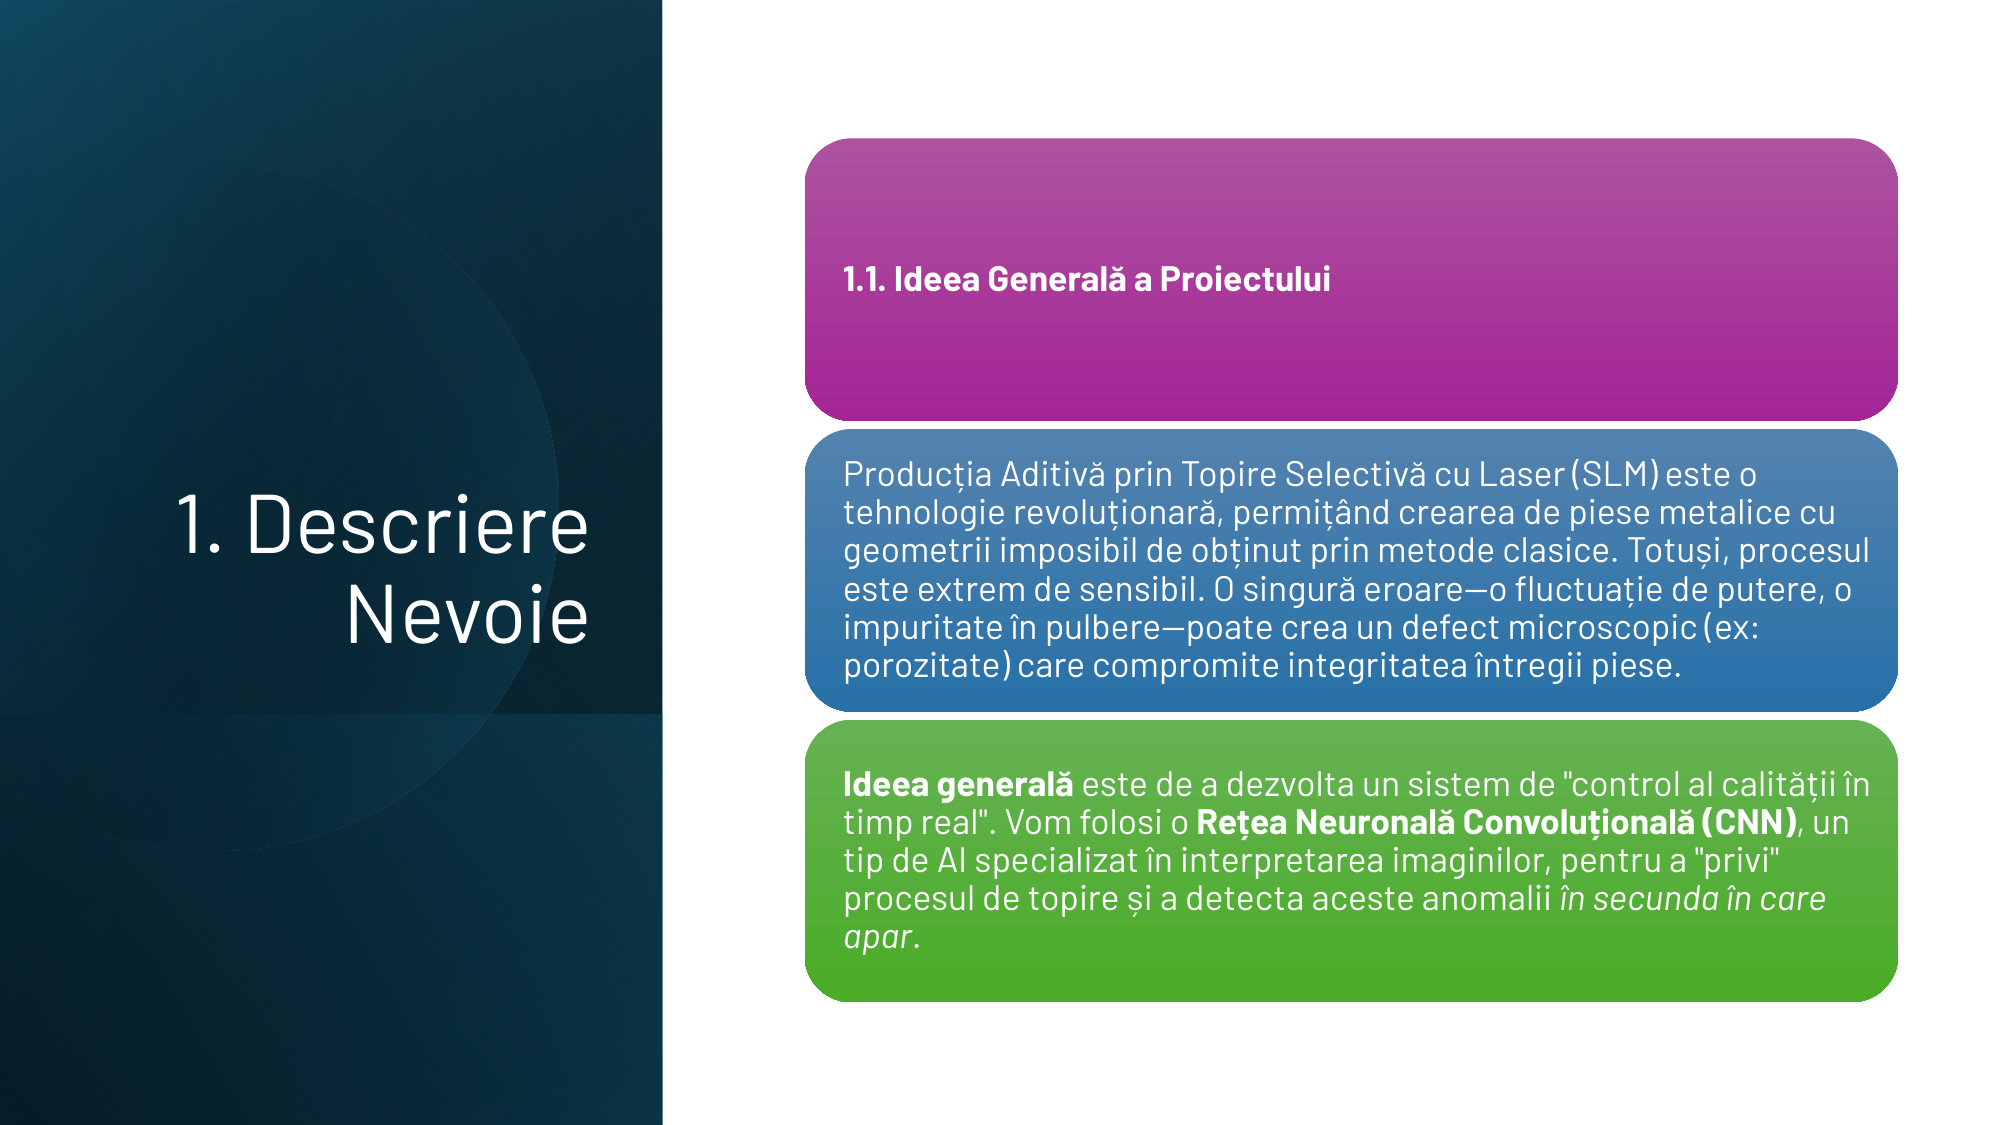

1.1. Ideea Generală a Proiectului
Producția Aditivă prin Topire Selectivă cu Laser (SLM) este o tehnologie revoluționară, permițând crearea de piese metalice cu geometrii imposibil de obținut prin metode clasice. Totuși, procesul este extrem de sensibil. O singură eroare—o fluctuație de putere, o impuritate în pulbere—poate crea un defect microscopic (ex: porozitate) care compromite integritatea întregii piese.
Ideea generală este de a dezvolta un sistem de "control al calității în timp real". Vom folosi o Rețea Neuronală Convoluțională (CNN), un tip de AI specializat în interpretarea imaginilor, pentru a "privi" procesul de topire și a detecta aceste anomalii în secunda în care apar.

# 1. Descriere Nevoie